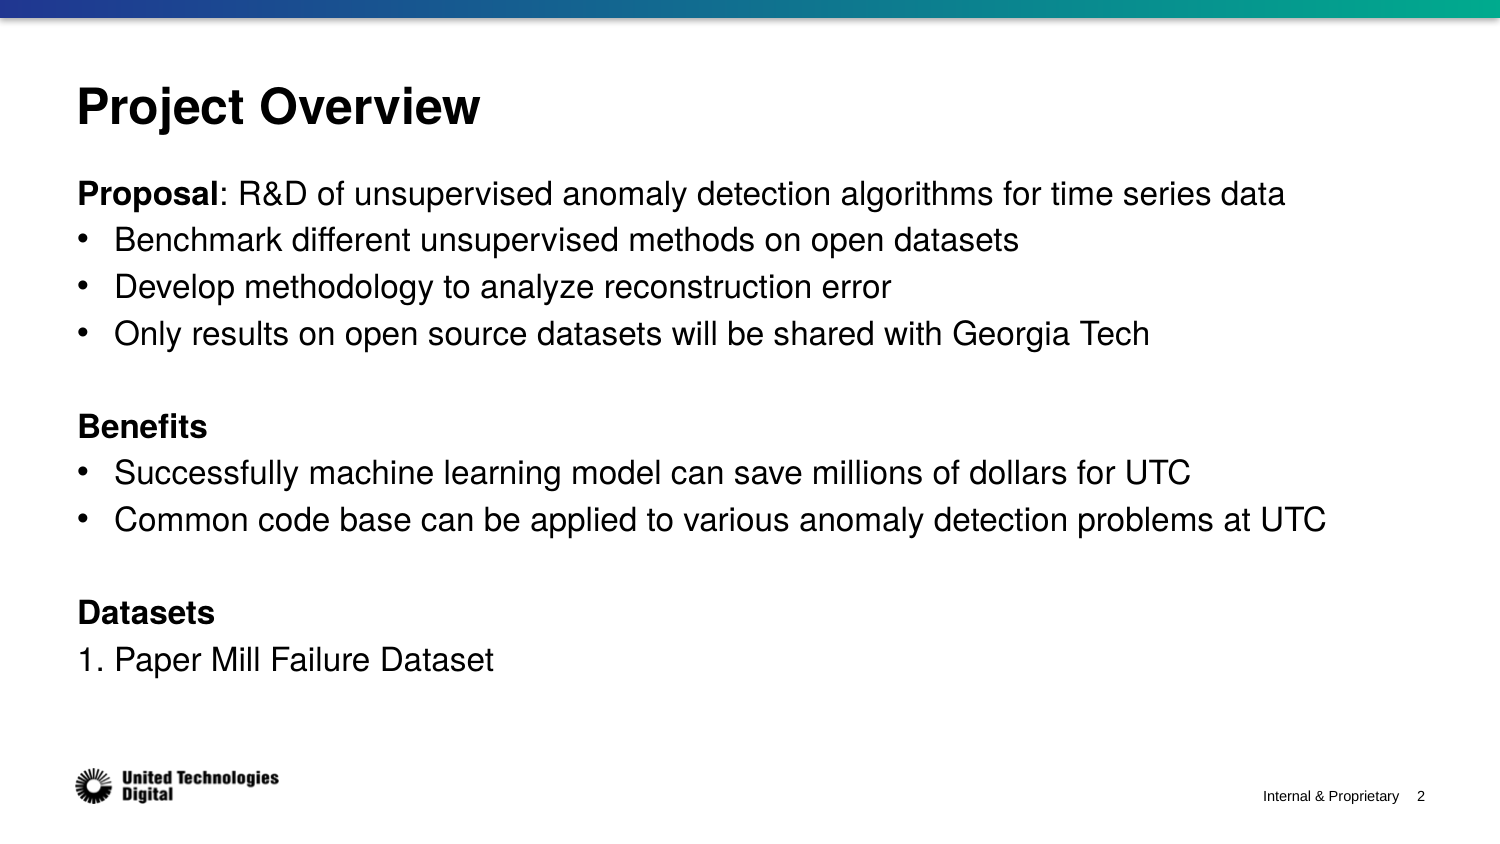

# Project Overview
Proposal: R&D of unsupervised anomaly detection algorithms for time series data
Benchmark different unsupervised methods on open datasets
Develop methodology to analyze reconstruction error
Only results on open source datasets will be shared with Georgia Tech

Benefits
Successfully machine learning model can save millions of dollars for UTC
Common code base can be applied to various anomaly detection problems at UTC

Datasets
1. Paper Mill Failure Dataset